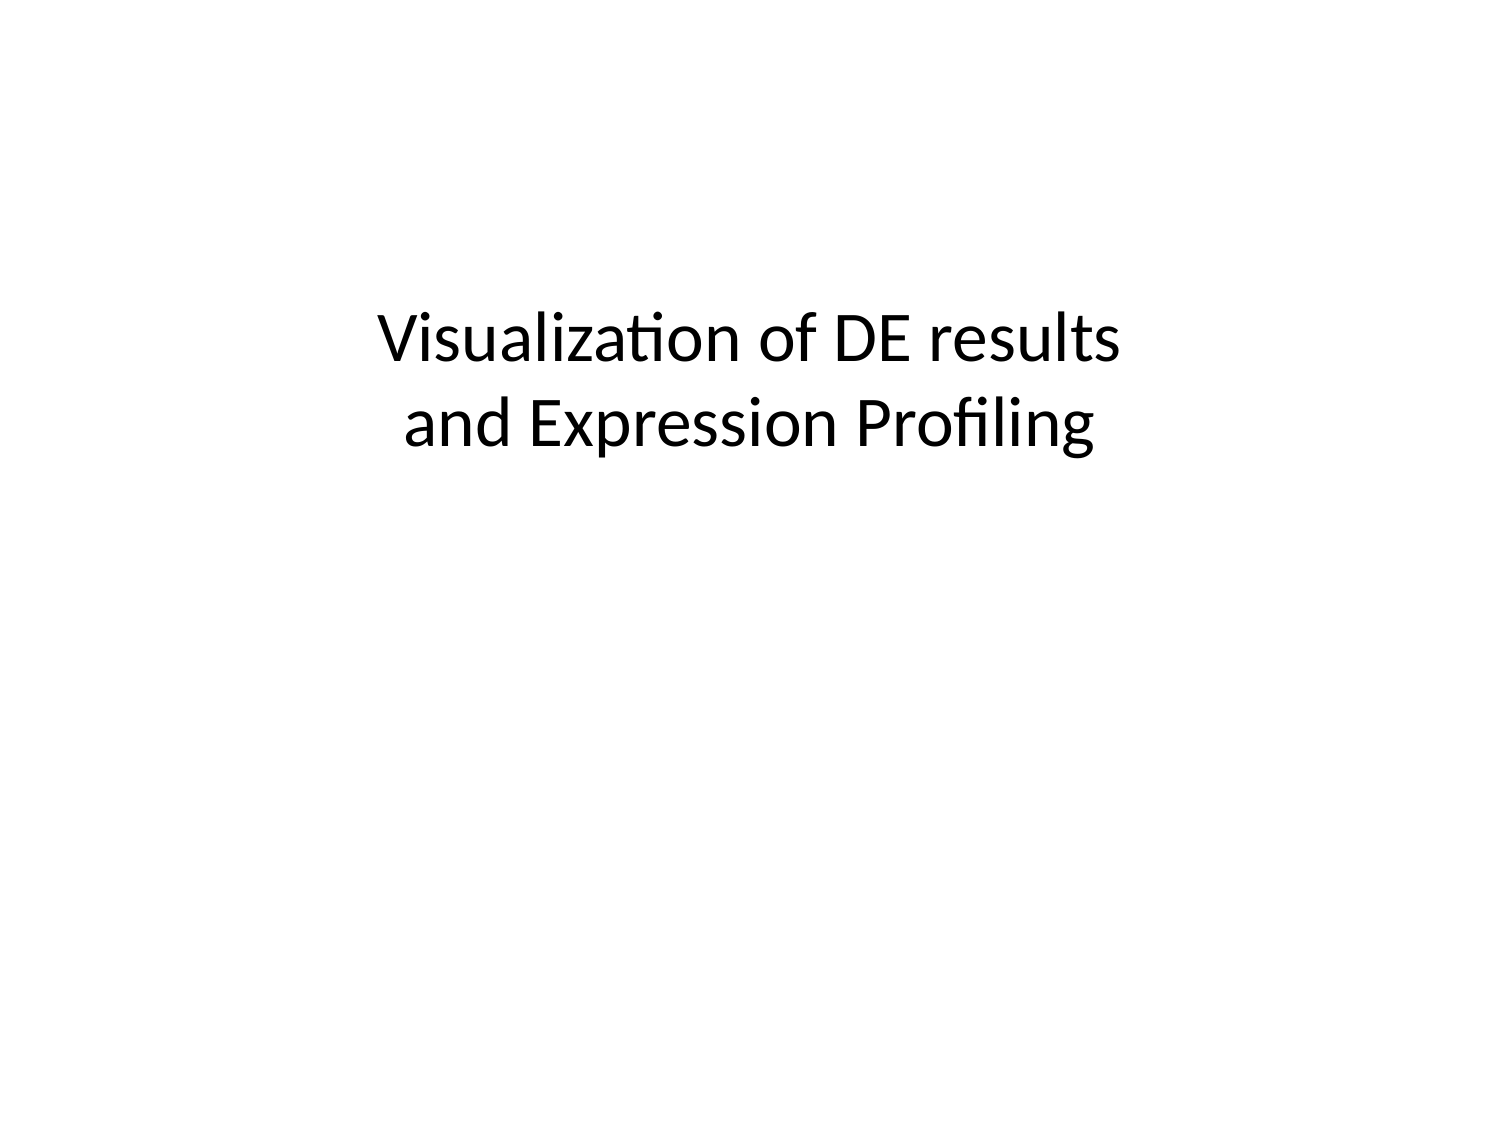

# Visualization of DE results and Expression Profiling